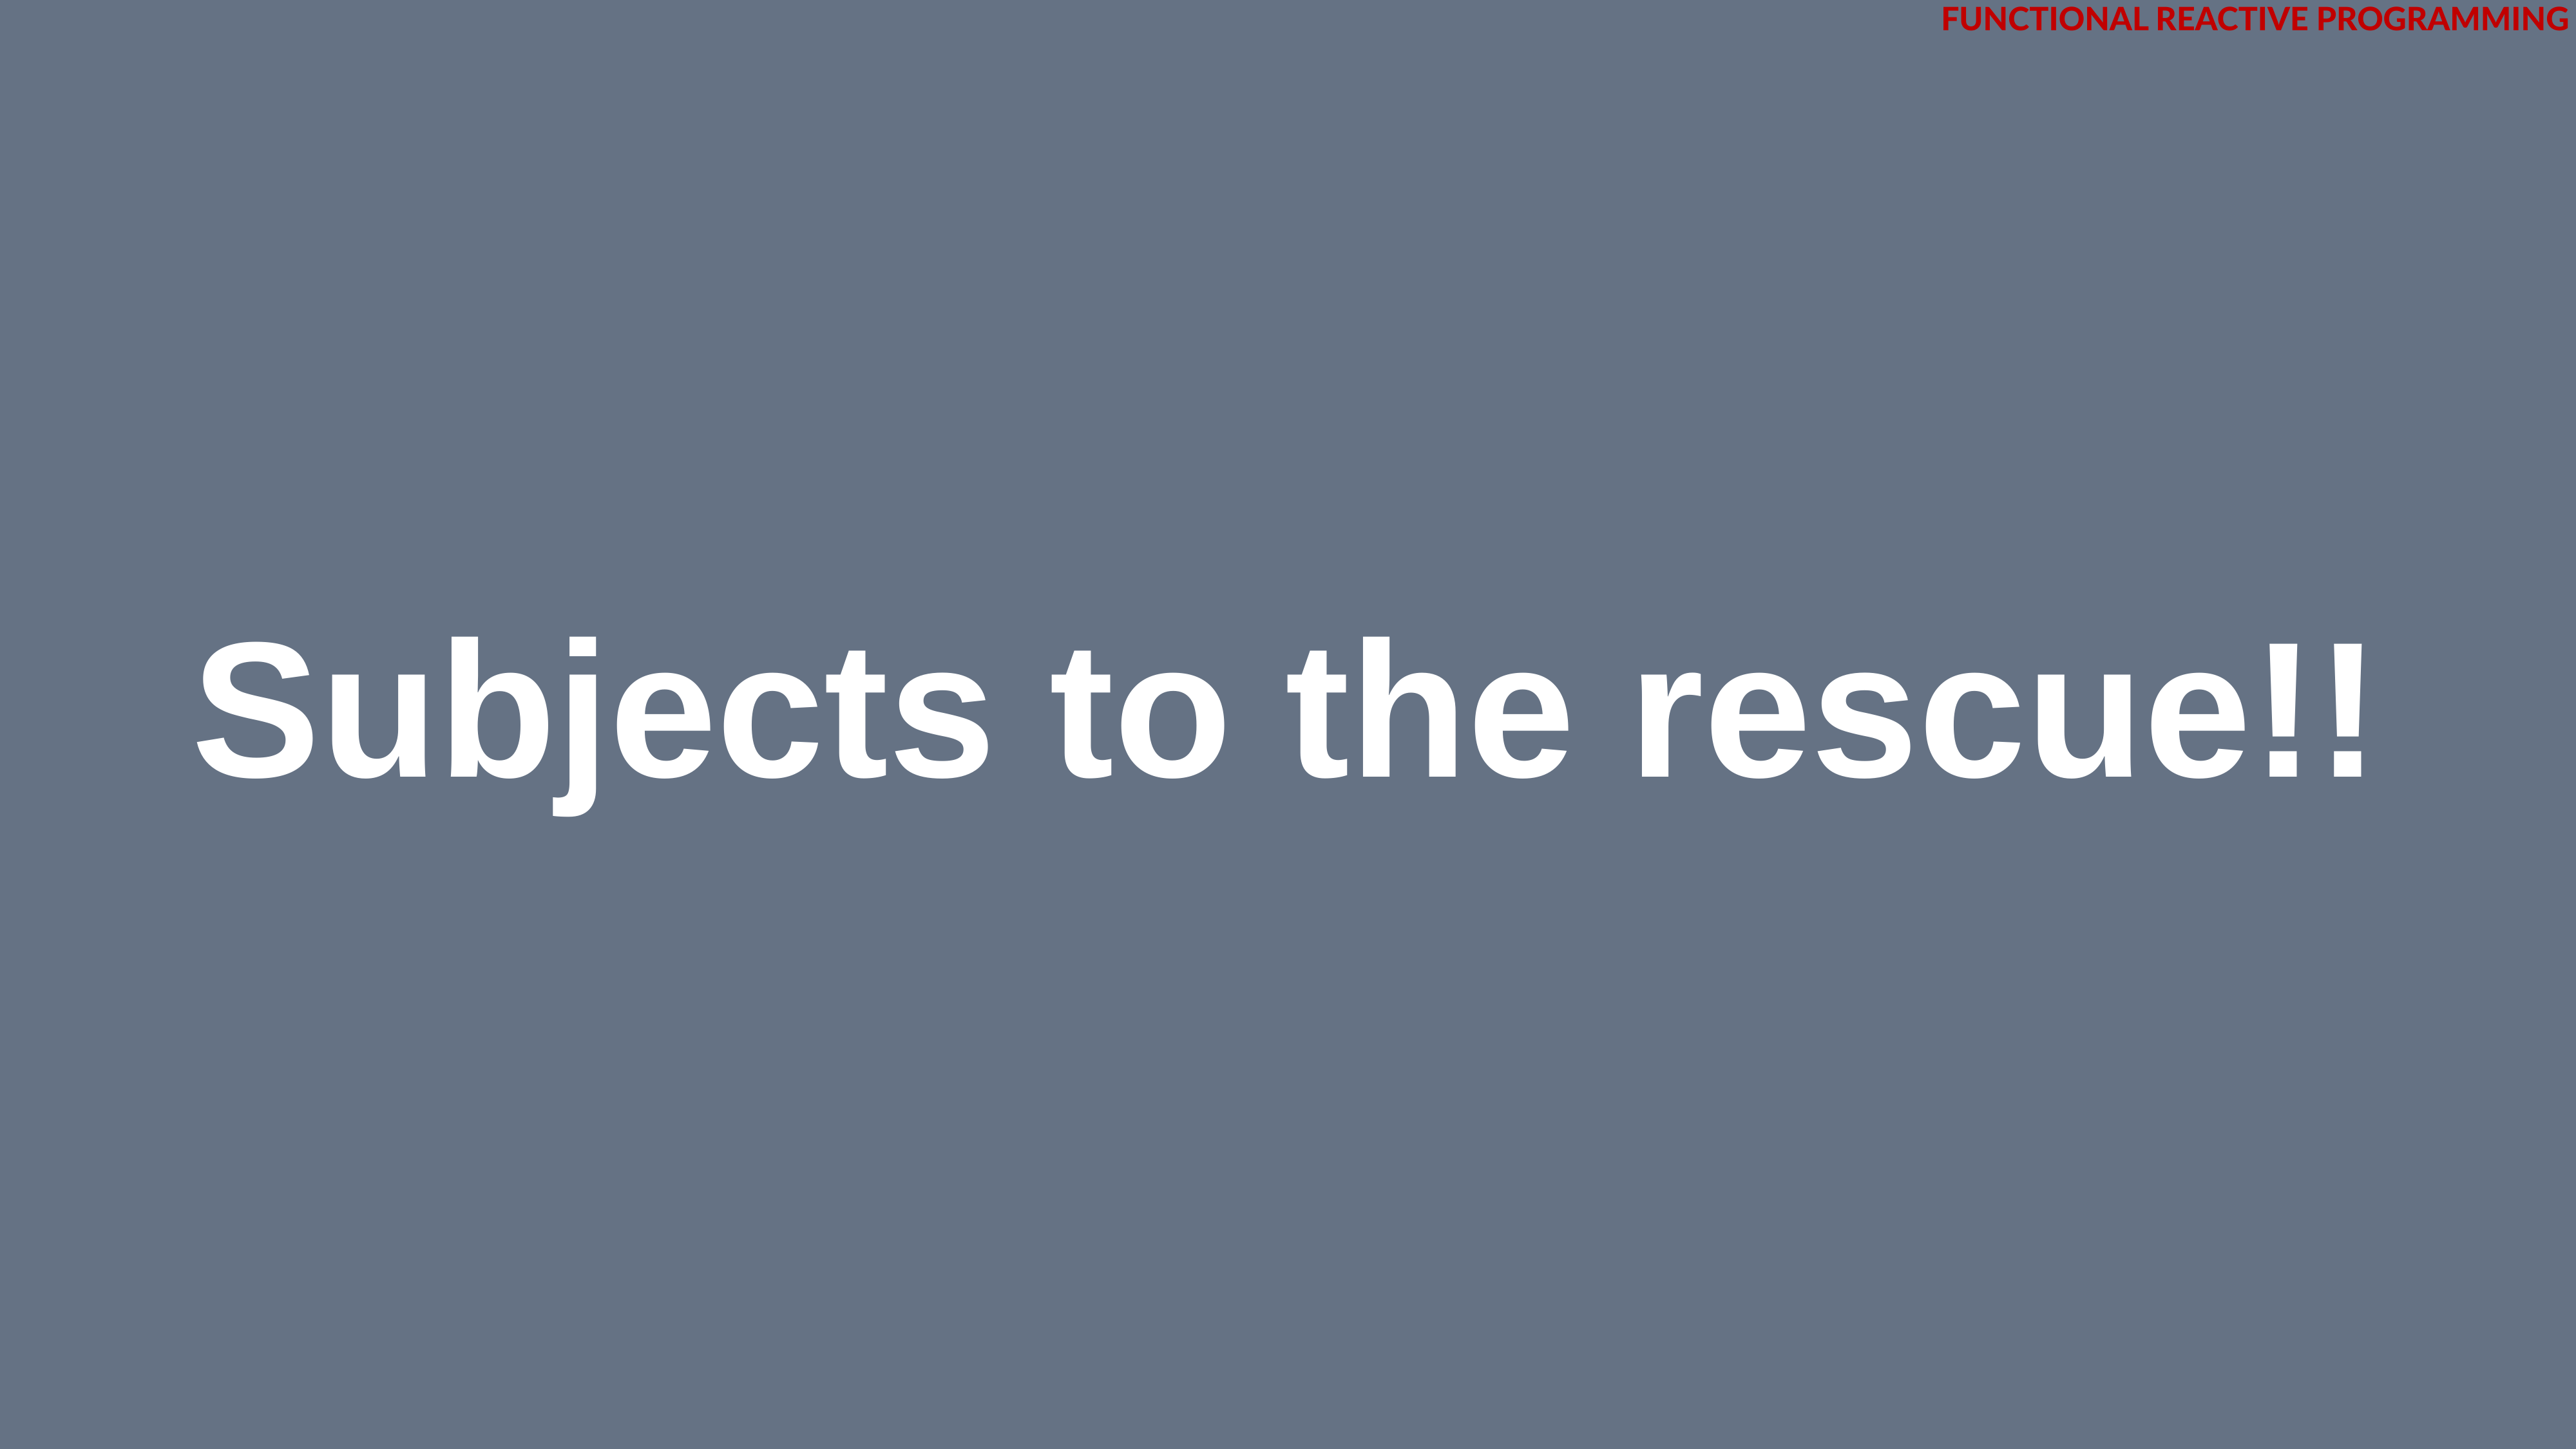

FUNCTIONAL REACTIVE PROGRAMMING

Subjects to the rescue!!